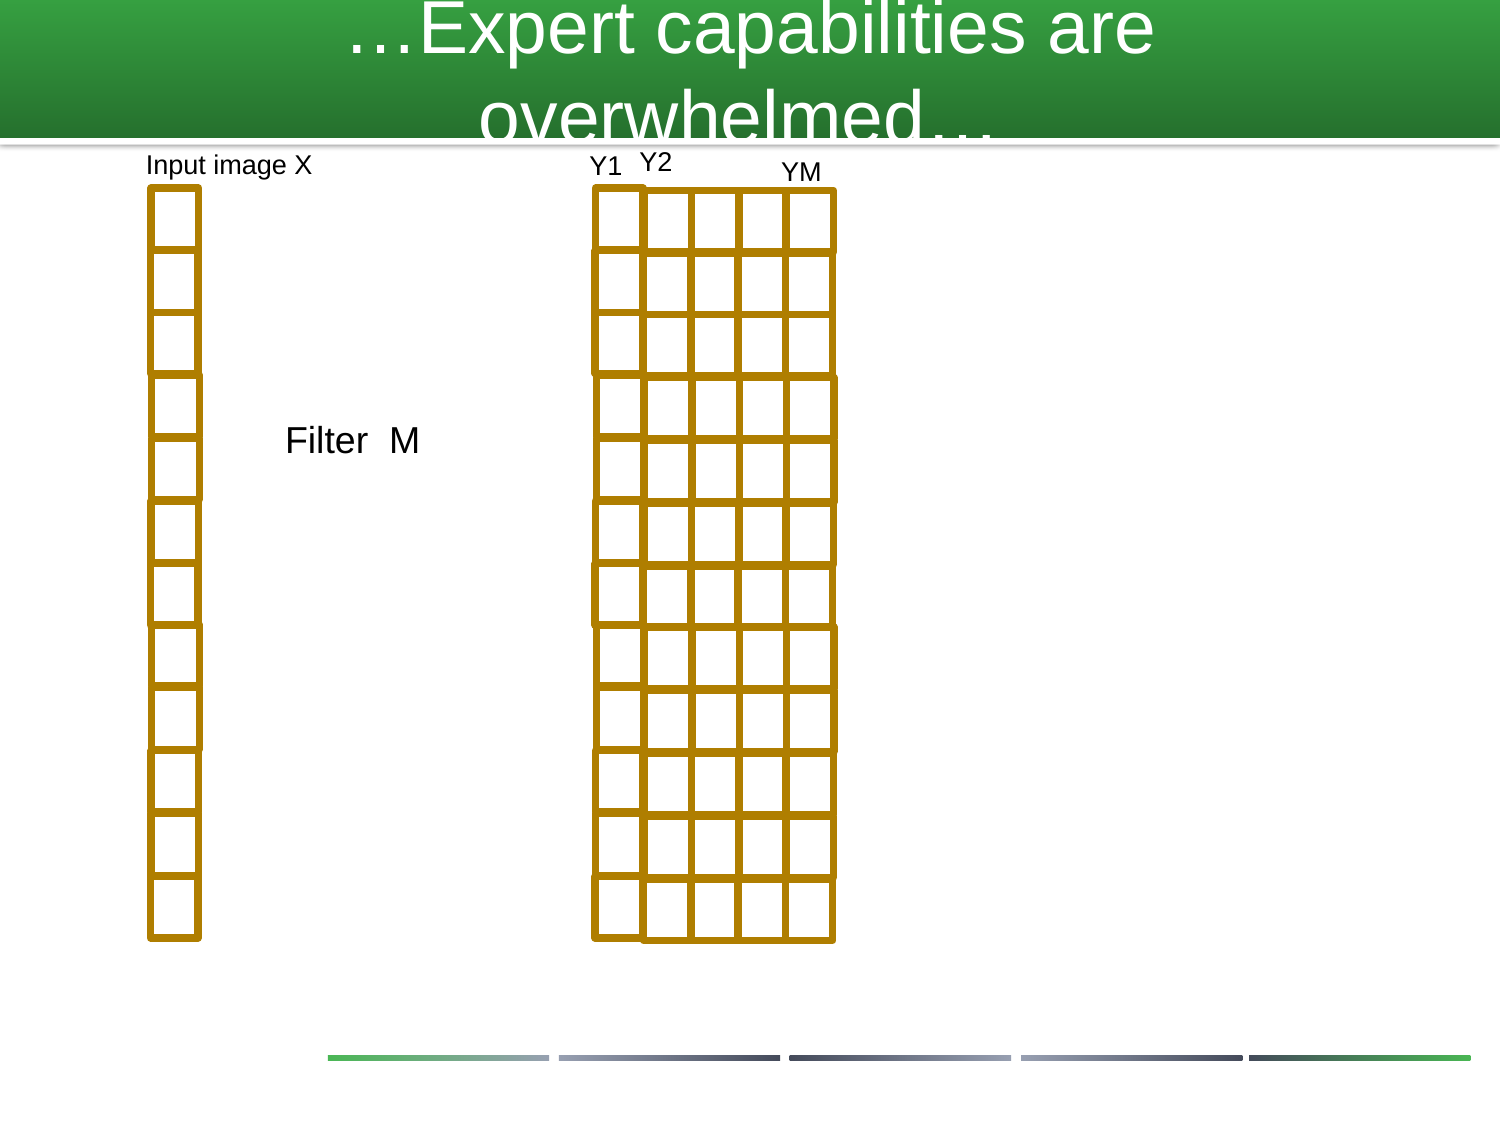

# …Expert capabilities are overwhelmed…
Y2
Input image X
Y1
YM

Filter  M